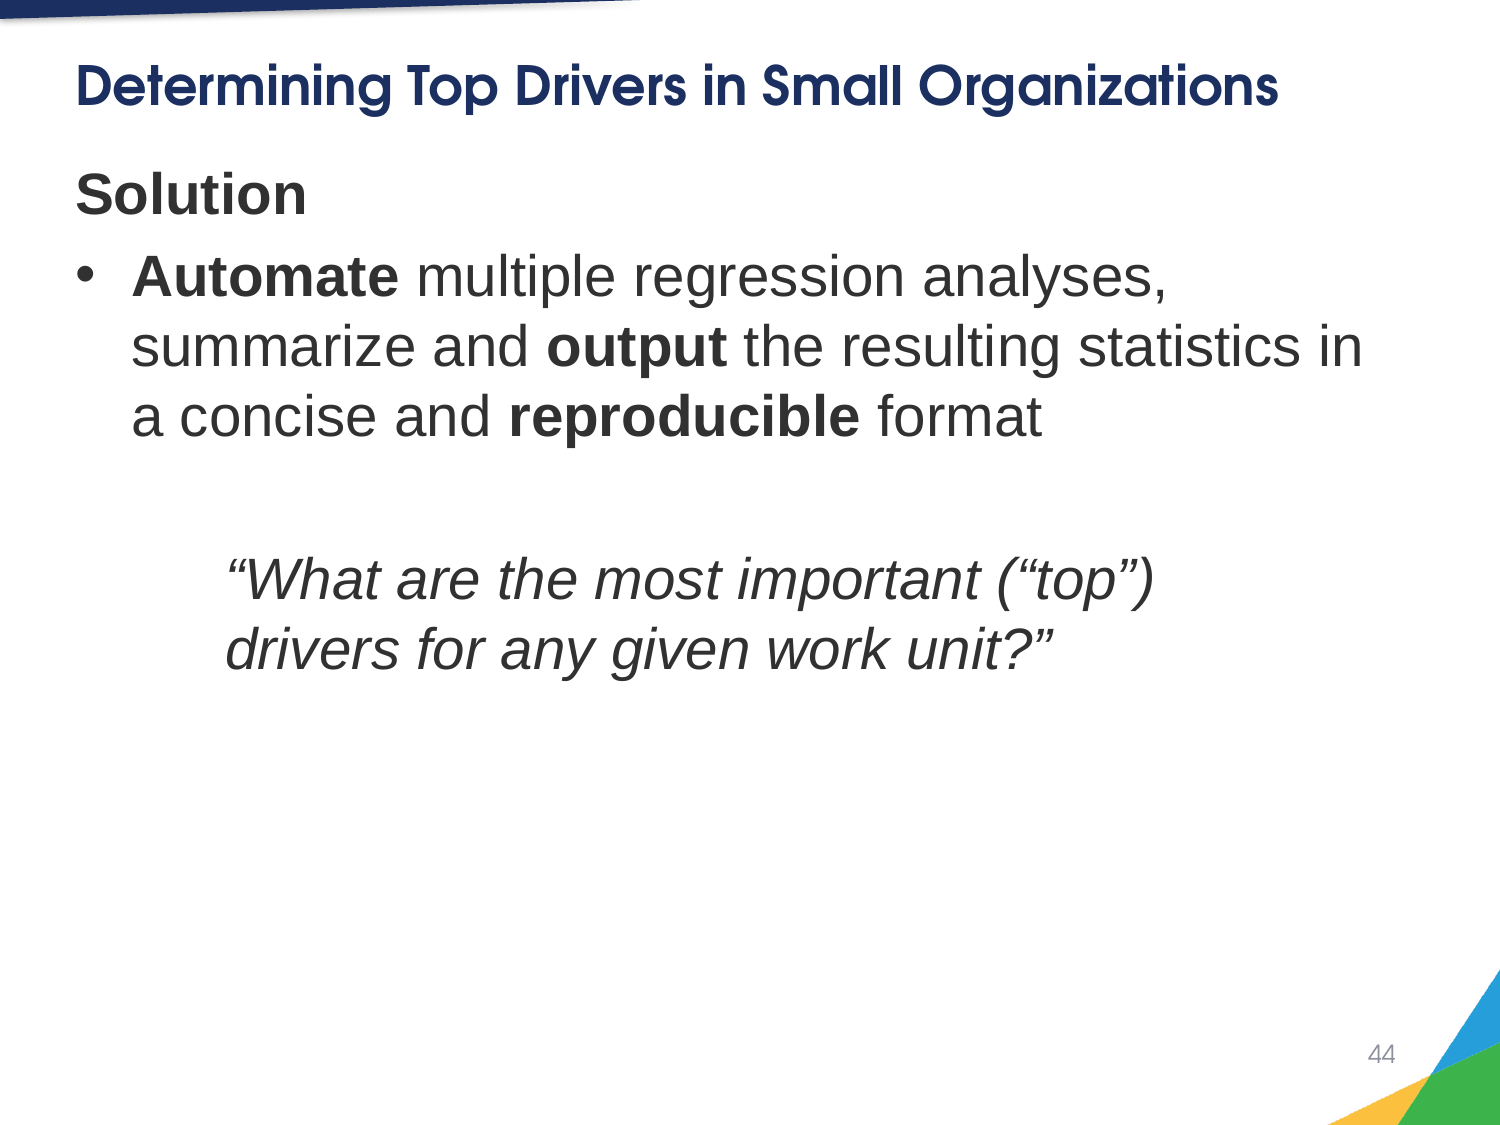

# Determining Top Drivers in Small Organizations
Solution
Automate multiple regression analyses, summarize and output the resulting statistics in a concise and reproducible format

	“What are the most important (“top”)
	drivers for any given work unit?”
44